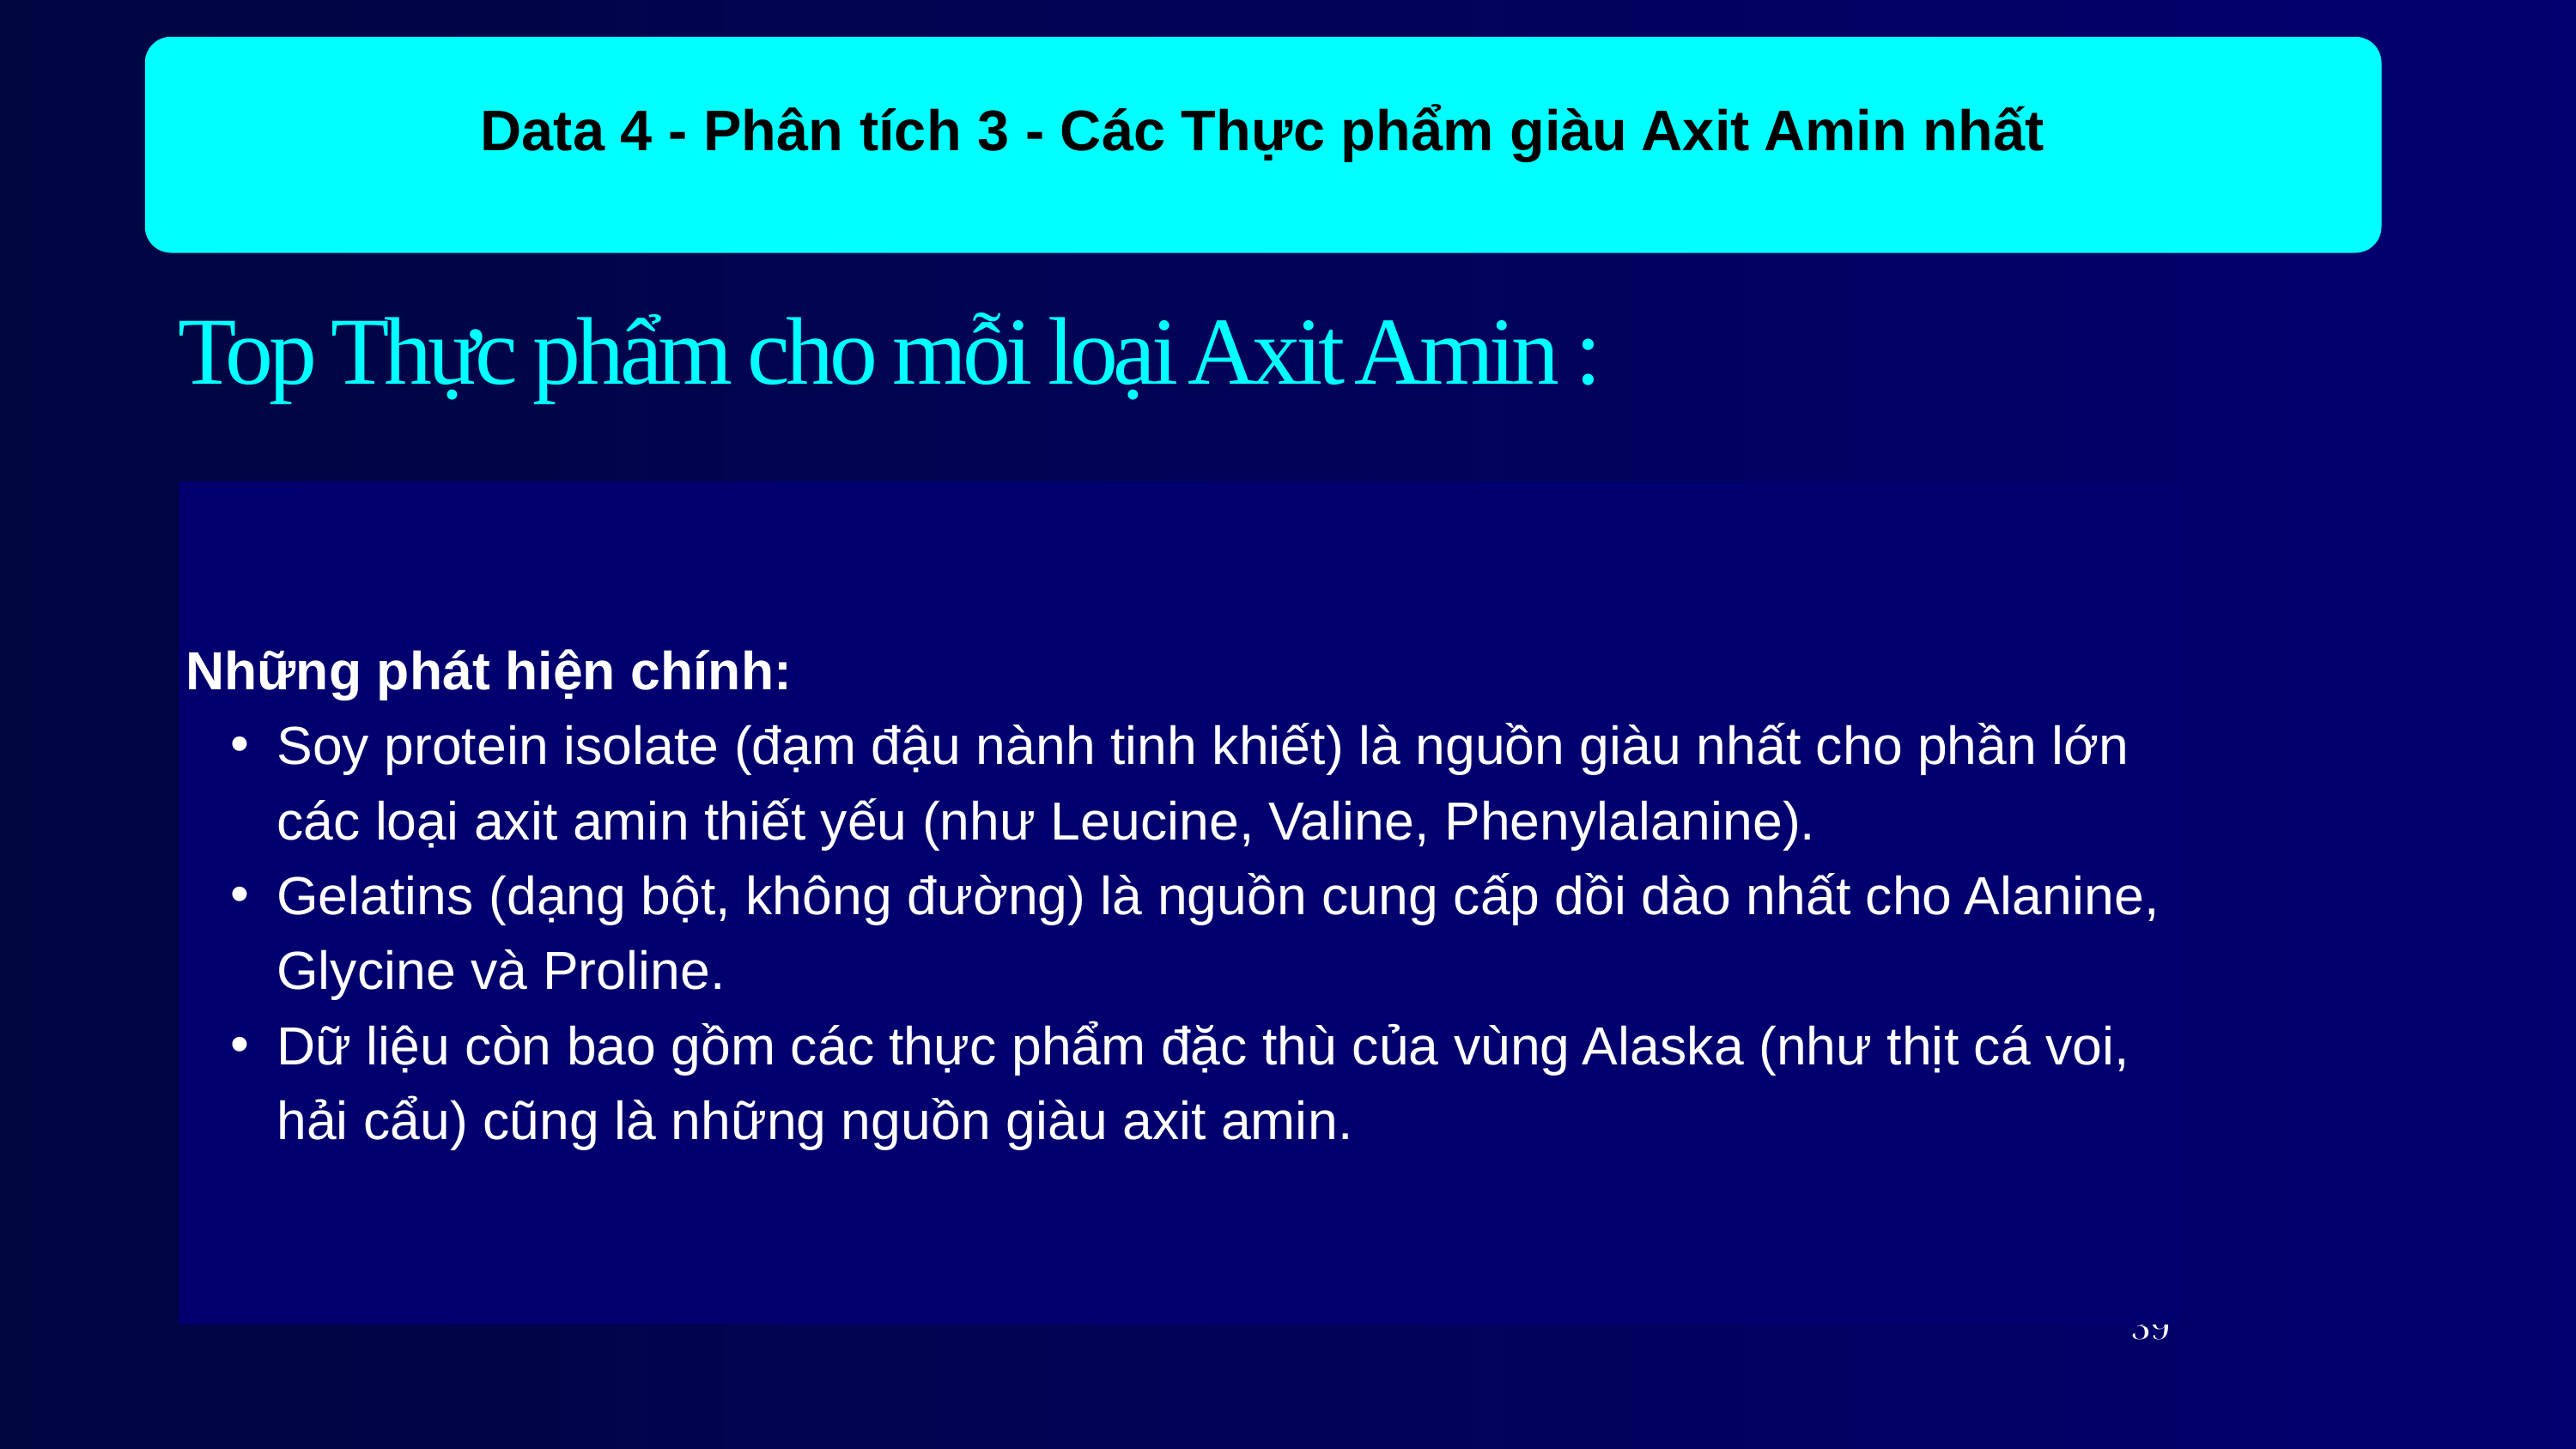

Data 4 - Phân tích 3 - Các Thực phẩm giàu Axit Amin nhất
Top Thực phẩm cho mỗi loại Axit Amin :

Những phát hiện chính:
Soy protein isolate (đạm đậu nành tinh khiết) là nguồn giàu nhất cho phần lớn các loại axit amin thiết yếu (như Leucine, Valine, Phenylalanine).
Gelatins (dạng bột, không đường) là nguồn cung cấp dồi dào nhất cho Alanine, Glycine và Proline.
Dữ liệu còn bao gồm các thực phẩm đặc thù của vùng Alaska (như thịt cá voi, hải cẩu) cũng là những nguồn giàu axit amin.
39